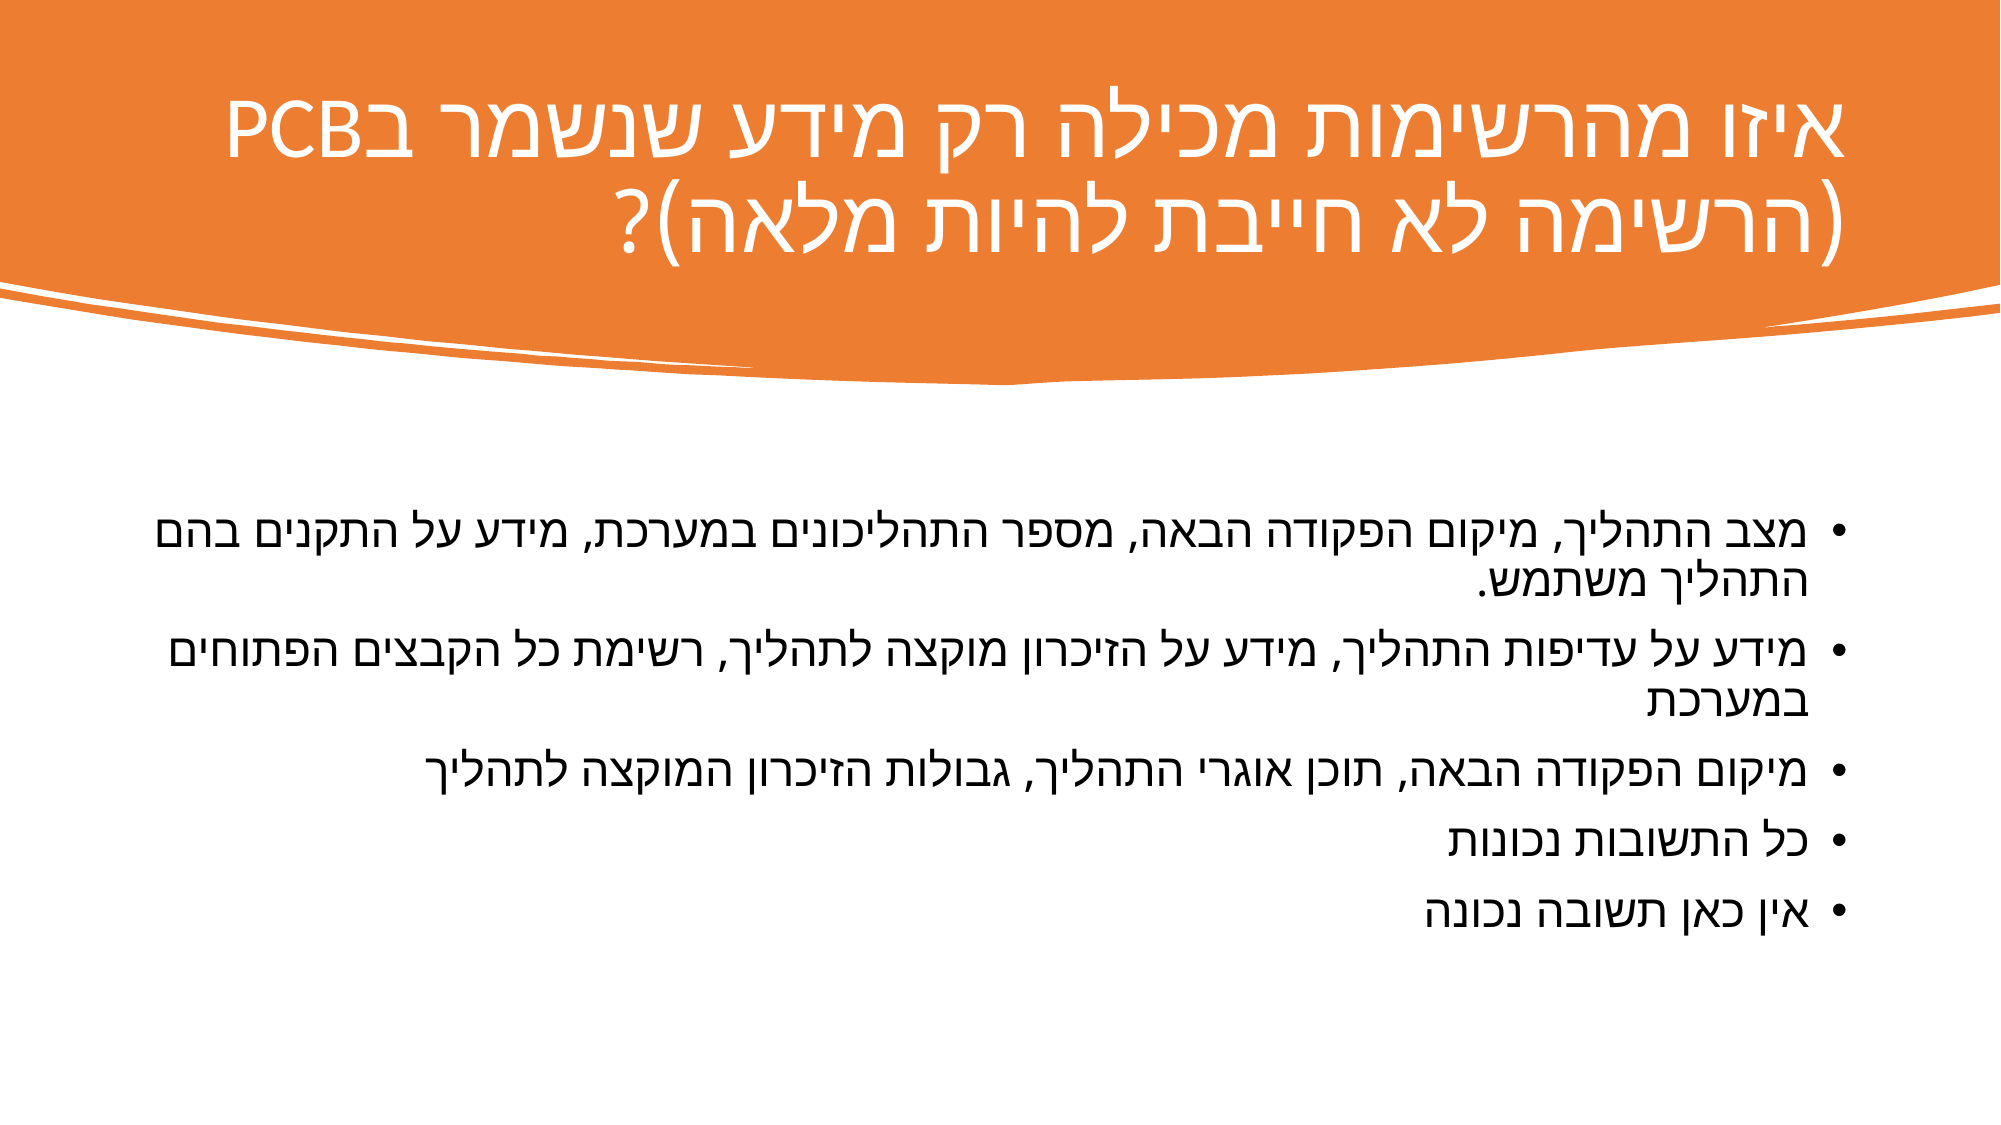

# איזו מהרשימות מכילה רק מידע שנשמר בPCB (הרשימה לא חייבת להיות מלאה)?

מצב התהליך, מיקום הפקודה הבאה, מספר התהליכונים במערכת, מידע על התקנים בהם התהליך משתמש.
מידע על עדיפות התהליך, מידע על הזיכרון מוקצה לתהליך, רשימת כל הקבצים הפתוחים במערכת
מיקום הפקודה הבאה, תוכן אוגרי התהליך, גבולות הזיכרון המוקצה לתהליך
כל התשובות נכונות
אין כאן תשובה נכונה